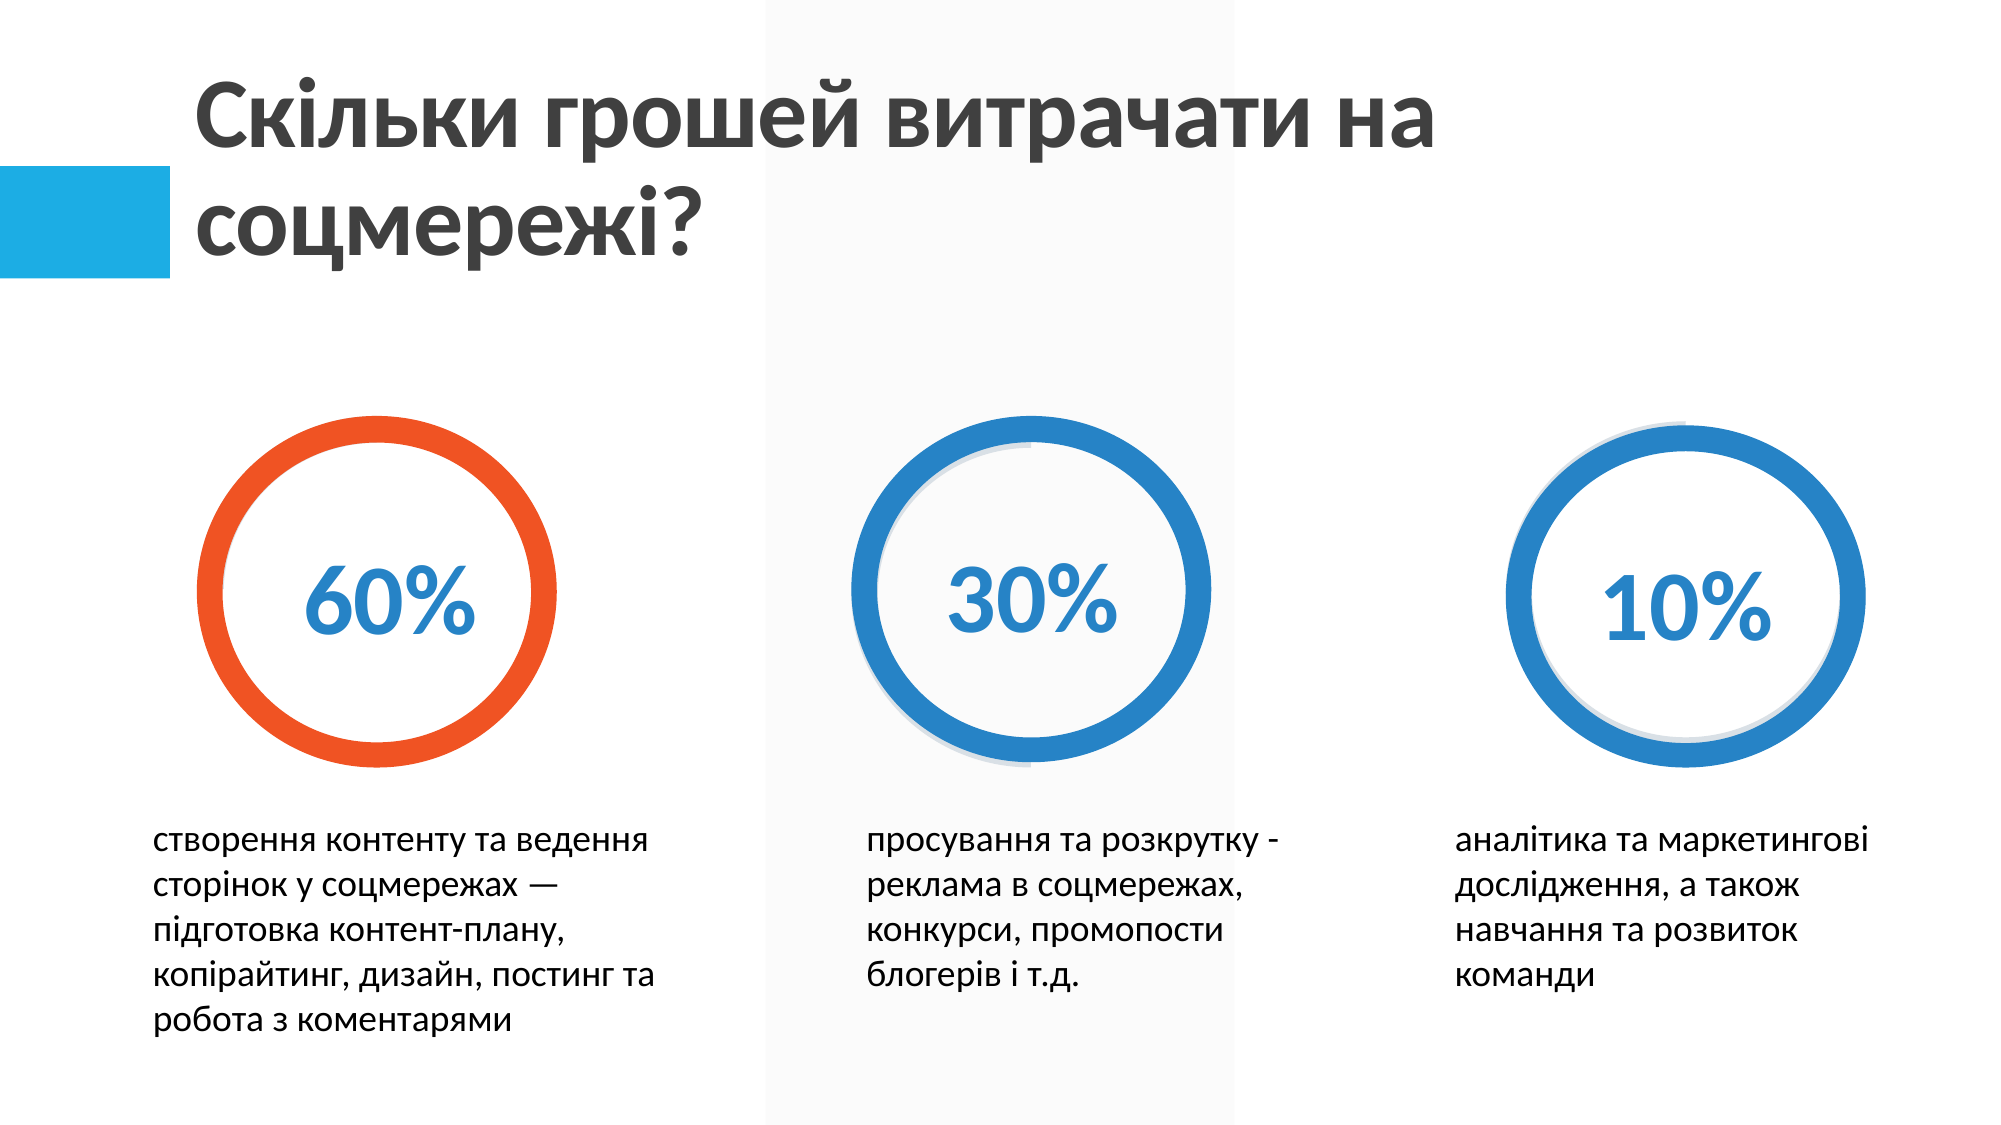

# Скільки грошей витрачати на соцмережі?

60%

30%

10%
створення контенту та ведення сторінок у соцмережах — підготовка контент-плану, копірайтинг, дизайн, постинг та робота з коментарями
просування та розкрутку - реклама в соцмережах, конкурси, промопости блогерів і т.д.
аналітика та маркетингові дослідження, а також навчання та розвиток команди